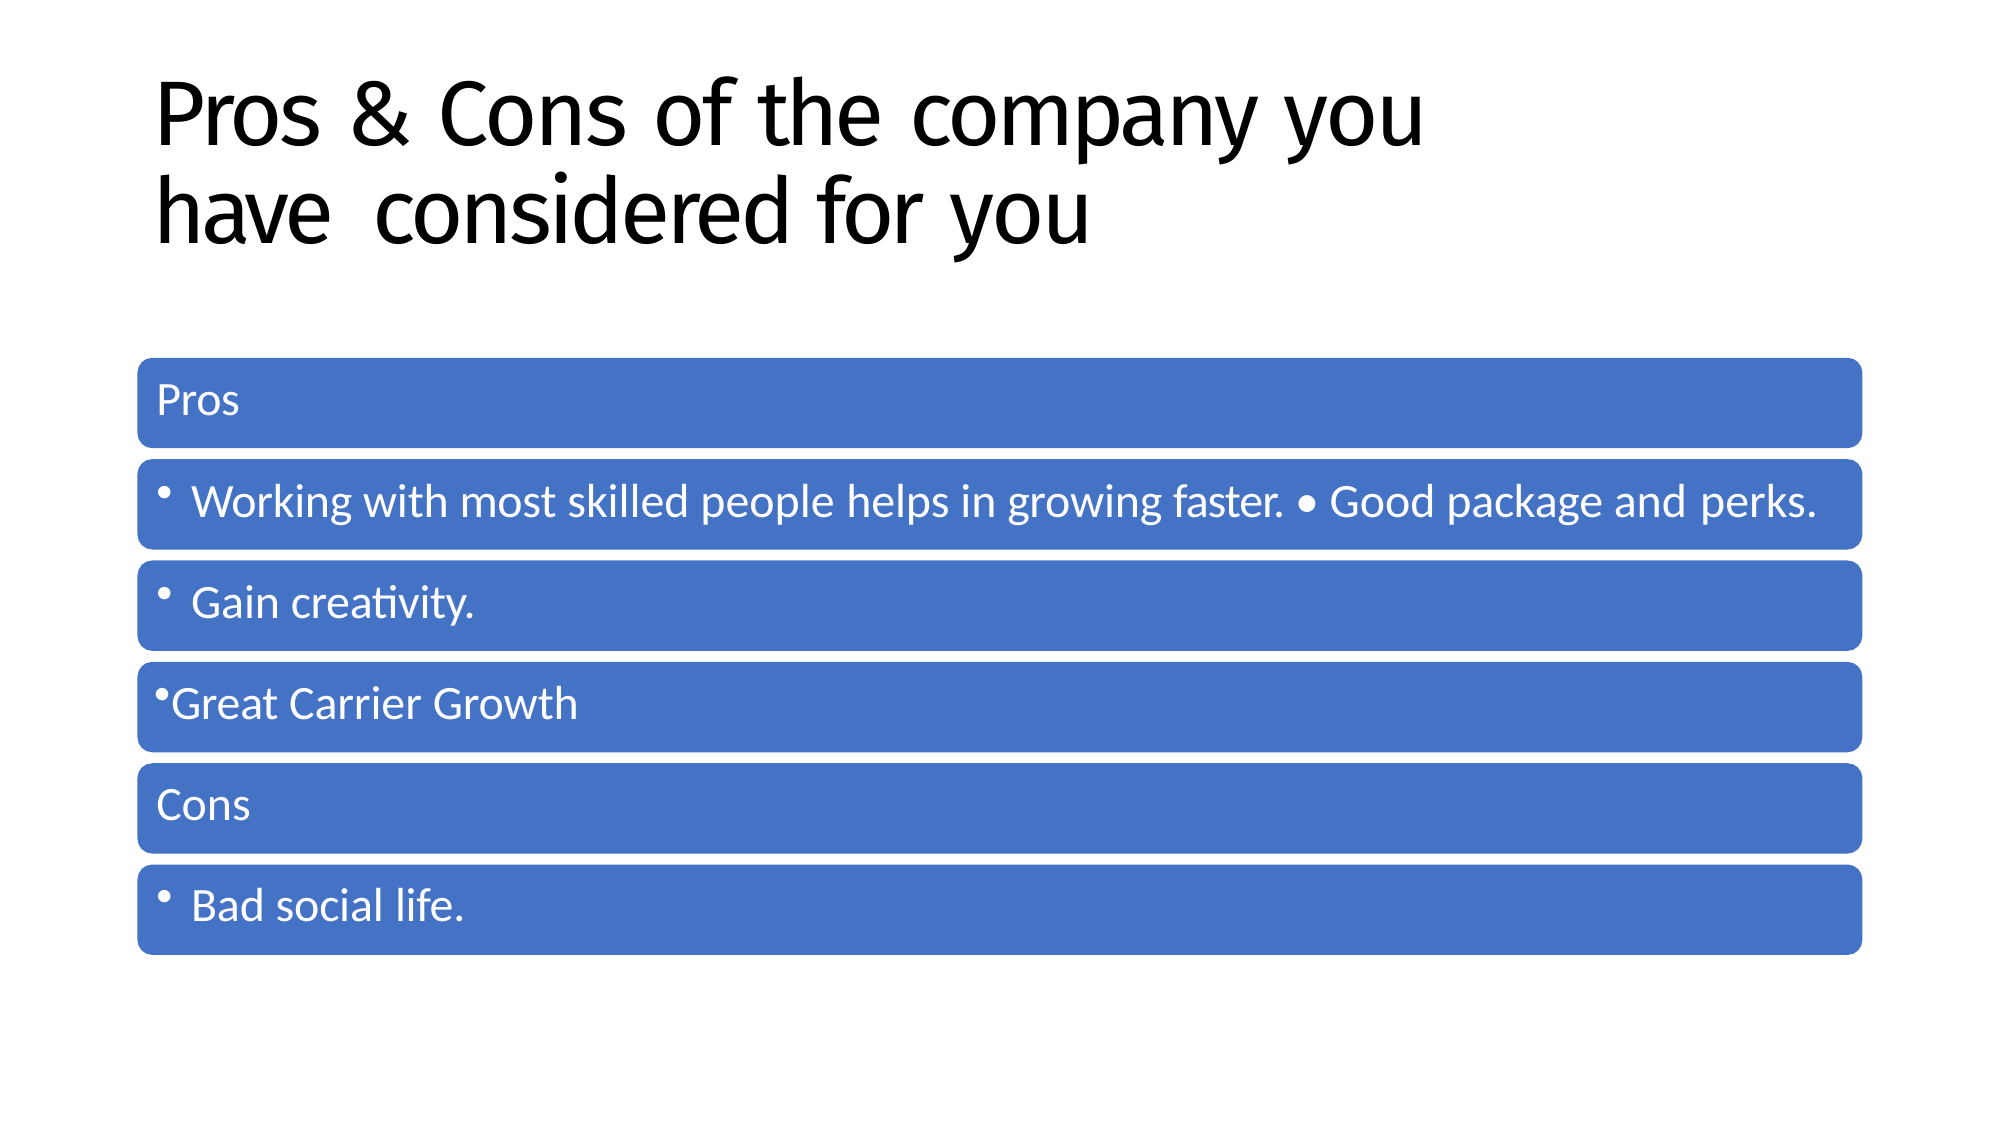

# Pros & Cons of the company you have  considered for you

Pros
Working with most skilled people helps in growing faster. • Good package and perks.
Gain creativity.
Great Carrier Growth  Cons
Bad social life.